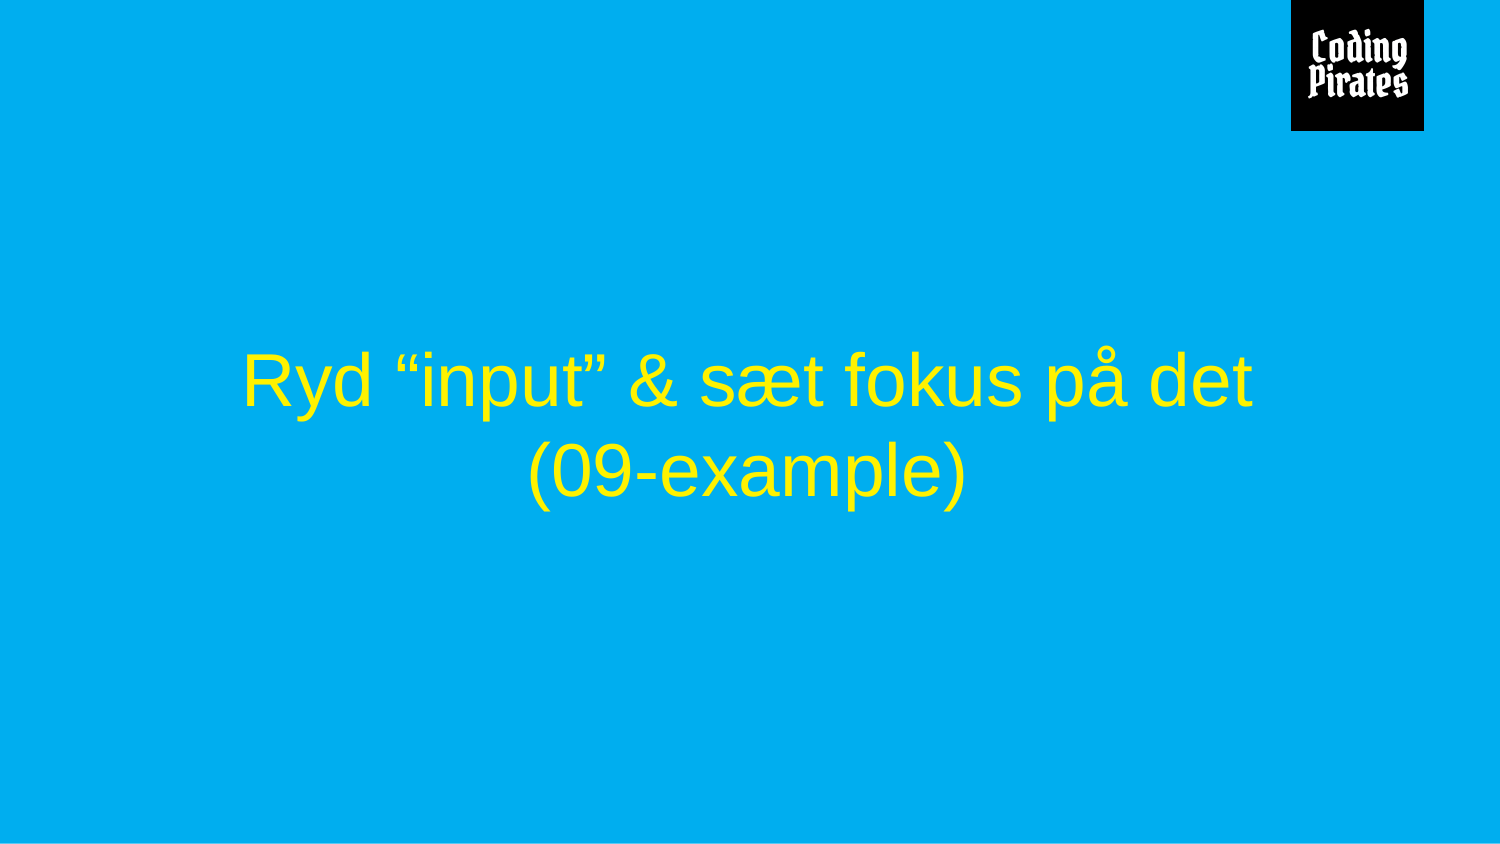

# Ryd “input” & sæt fokus på det
(09-example)